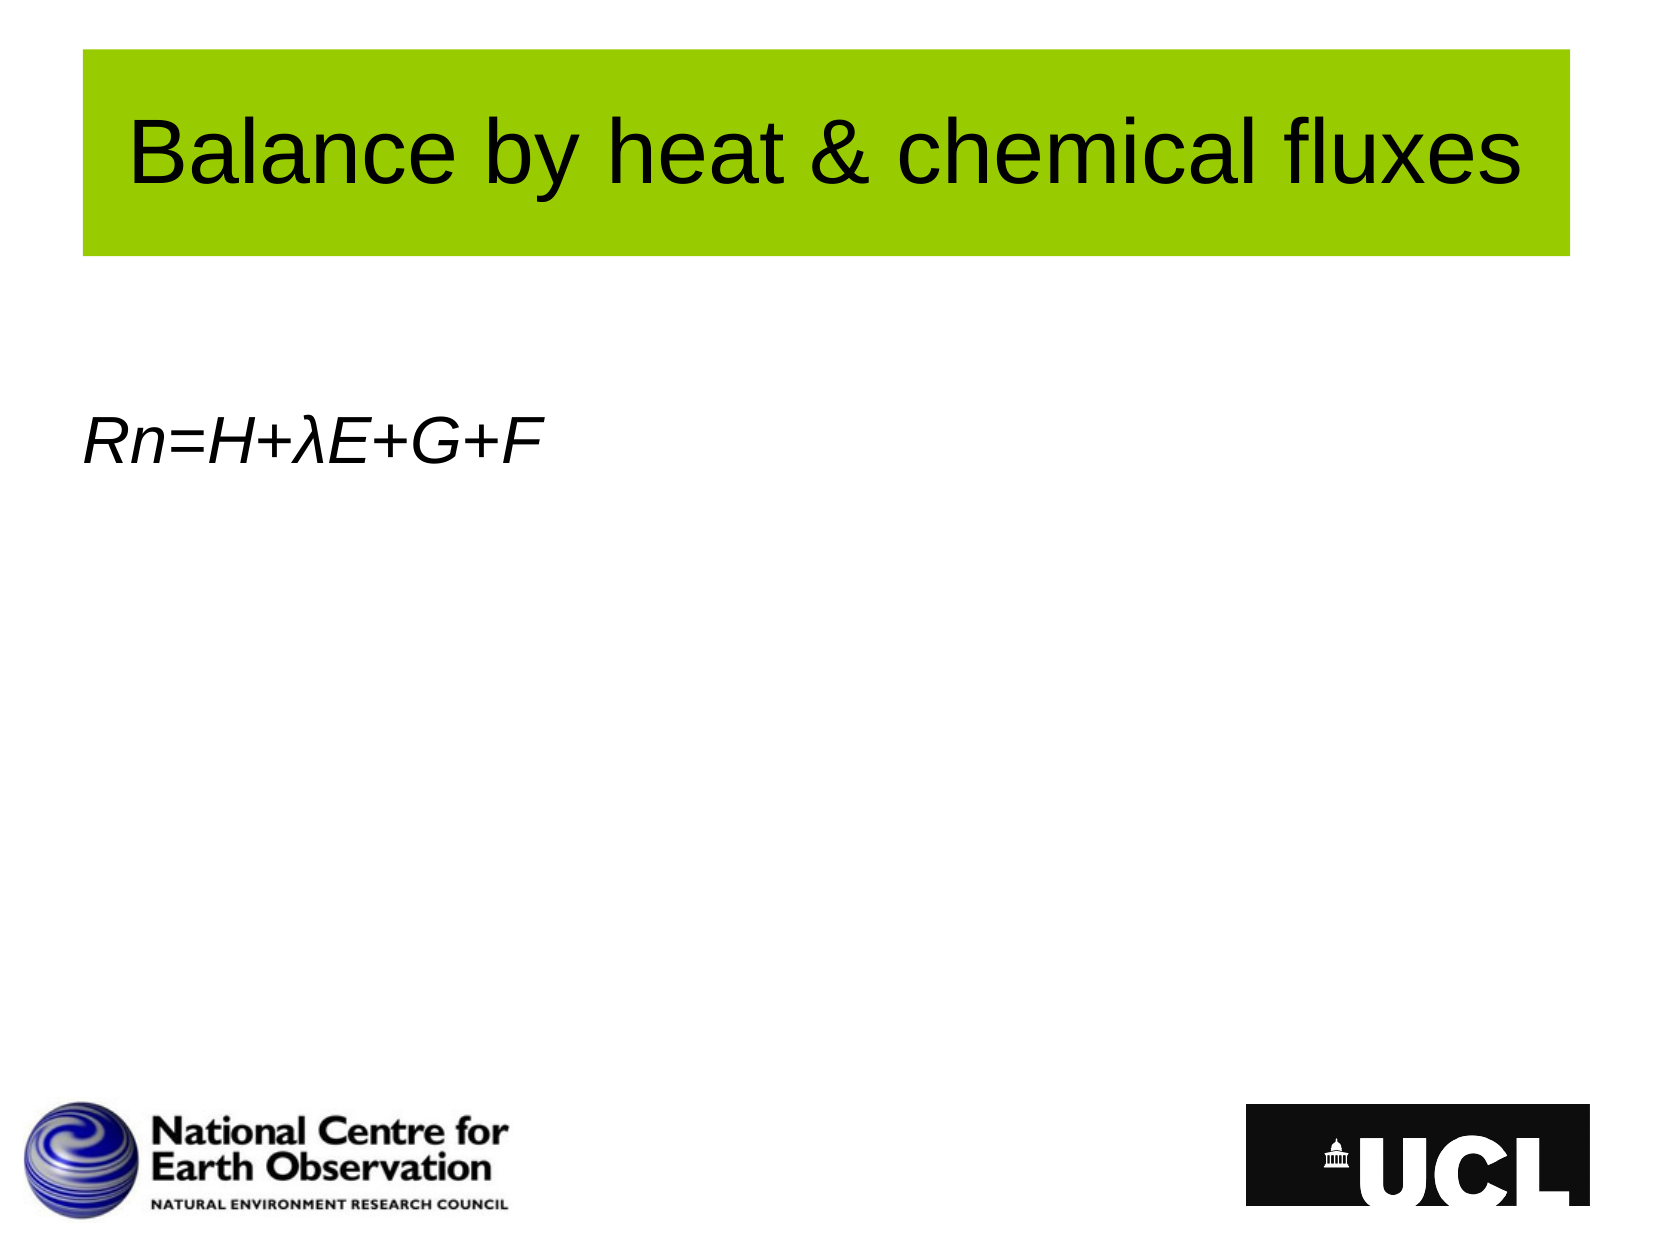

# Balance by heat & chemical fluxes

Rn=H+λE+G+F